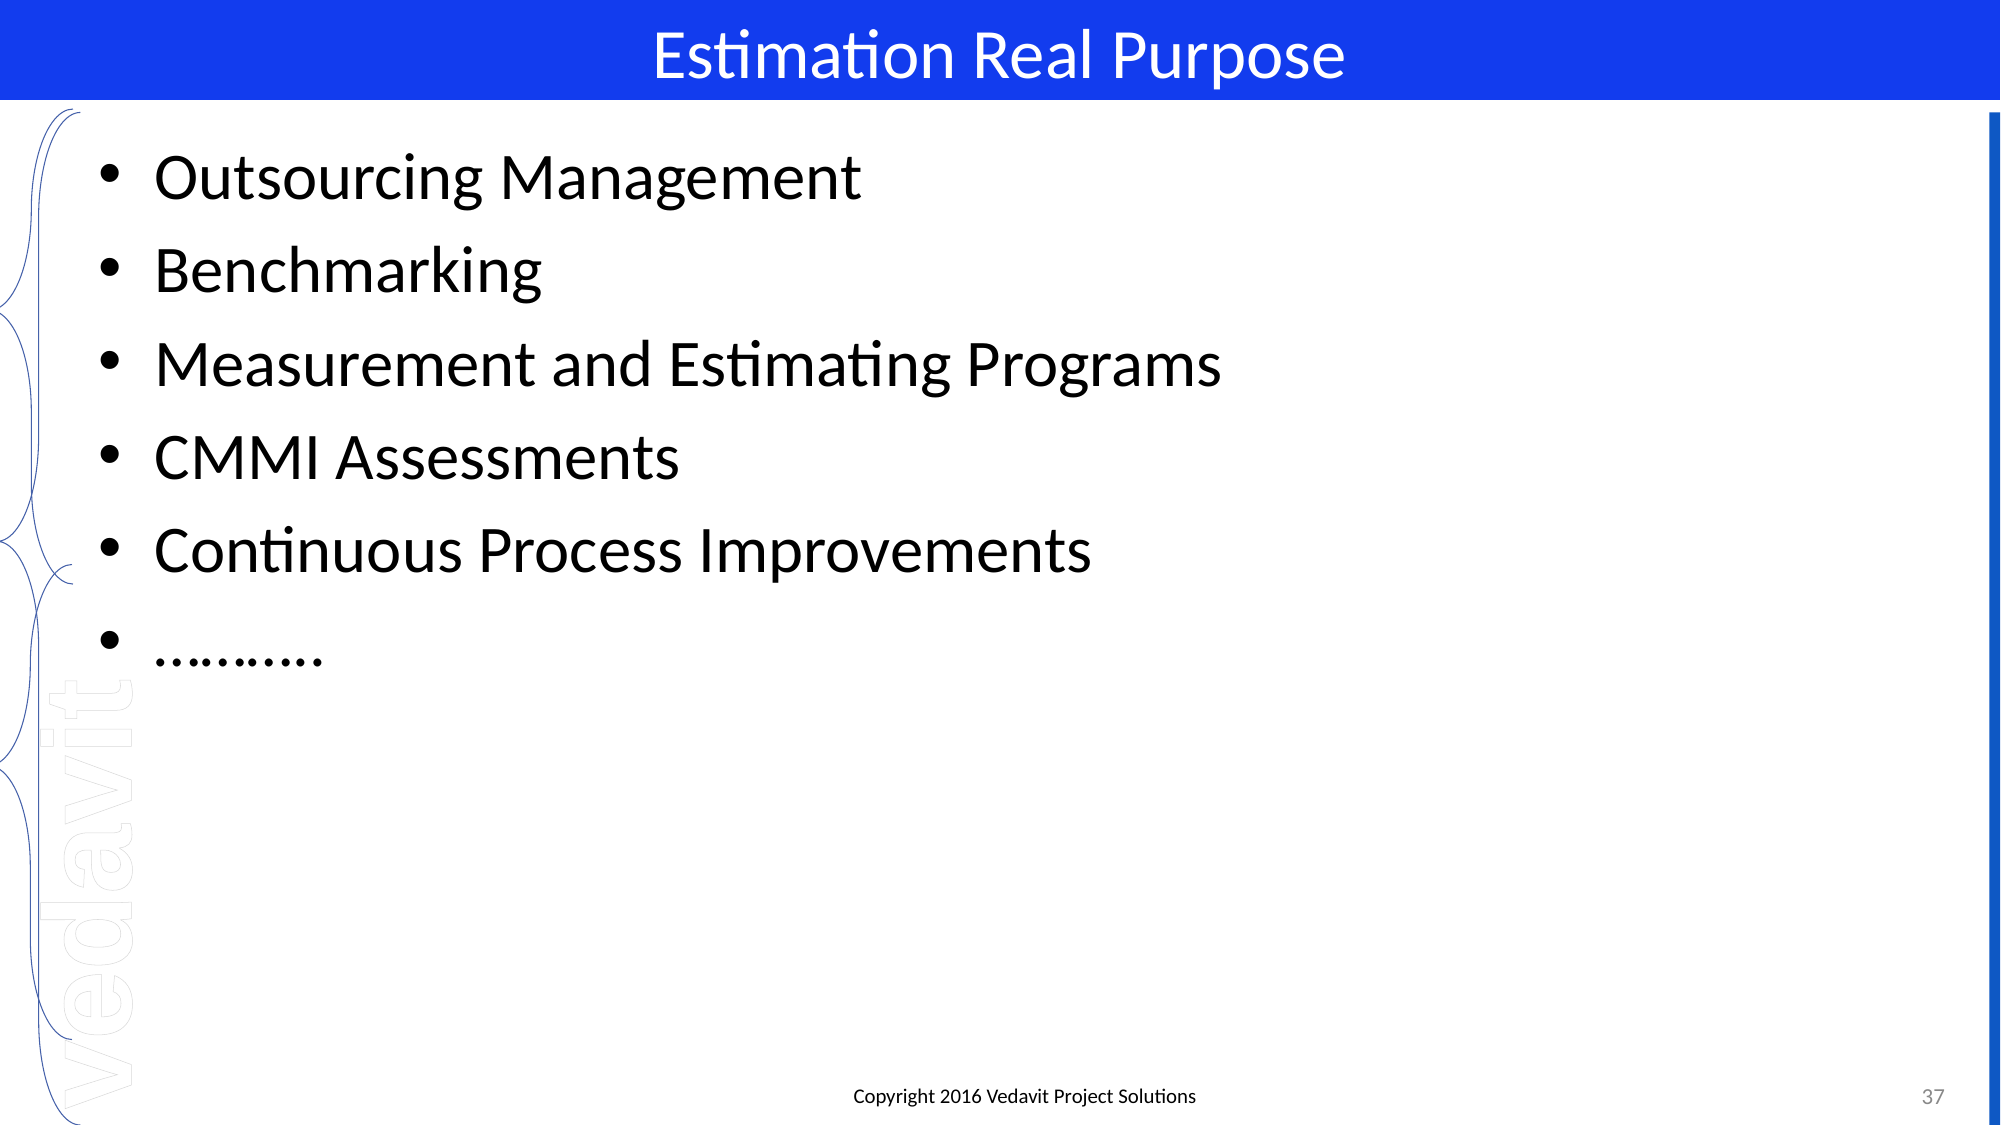

# Estimation Real Purpose

Outsourcing Management
Benchmarking
Measurement and Estimating Programs
CMMI Assessments
Continuous Process Improvements
………..

37